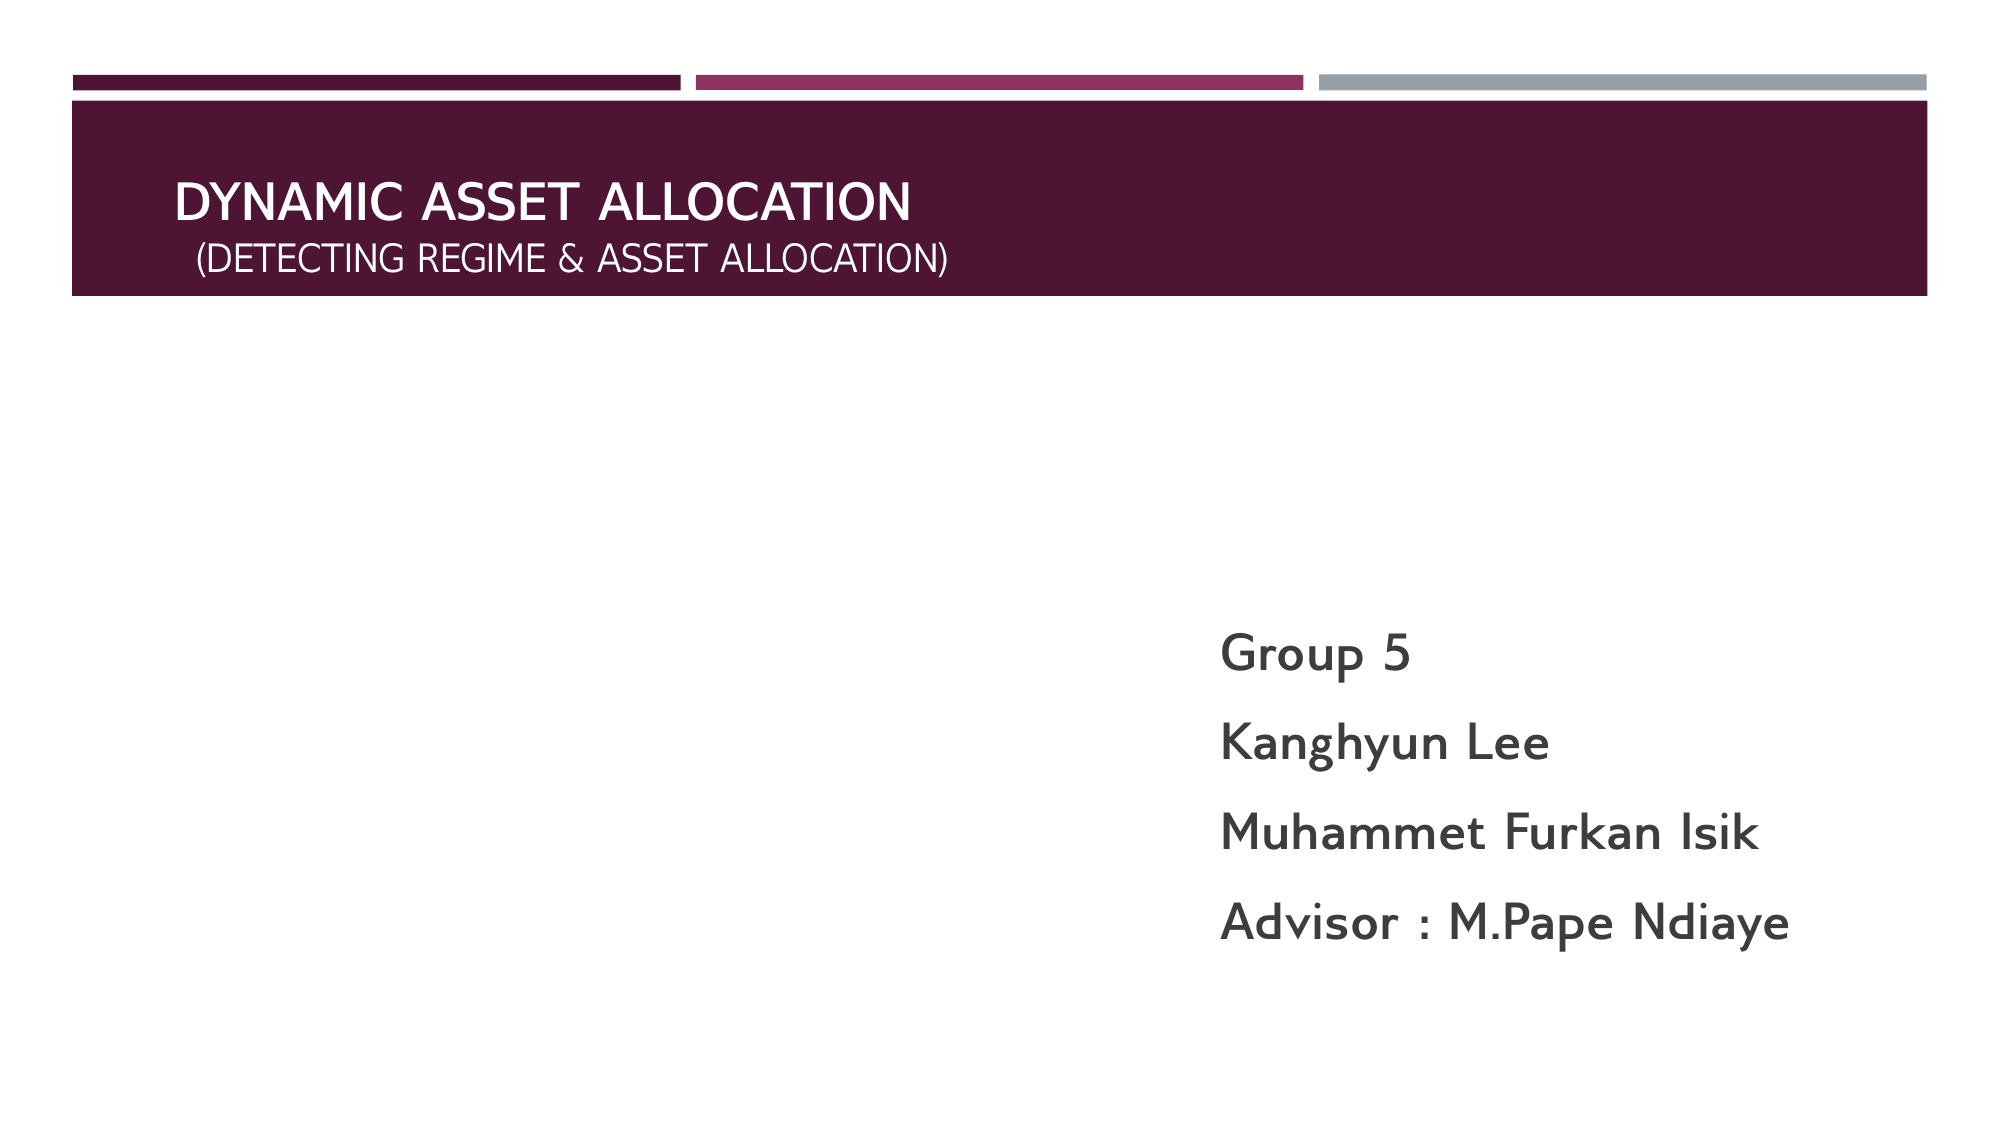

# DYNAMIC ASSET ALLOCATION
      (DETECTING REGIME & ASSET ALLOCATION)
Group 5
Kanghyun Lee
Muhammet Furkan Isik
Advisor : M.Pape Ndiaye